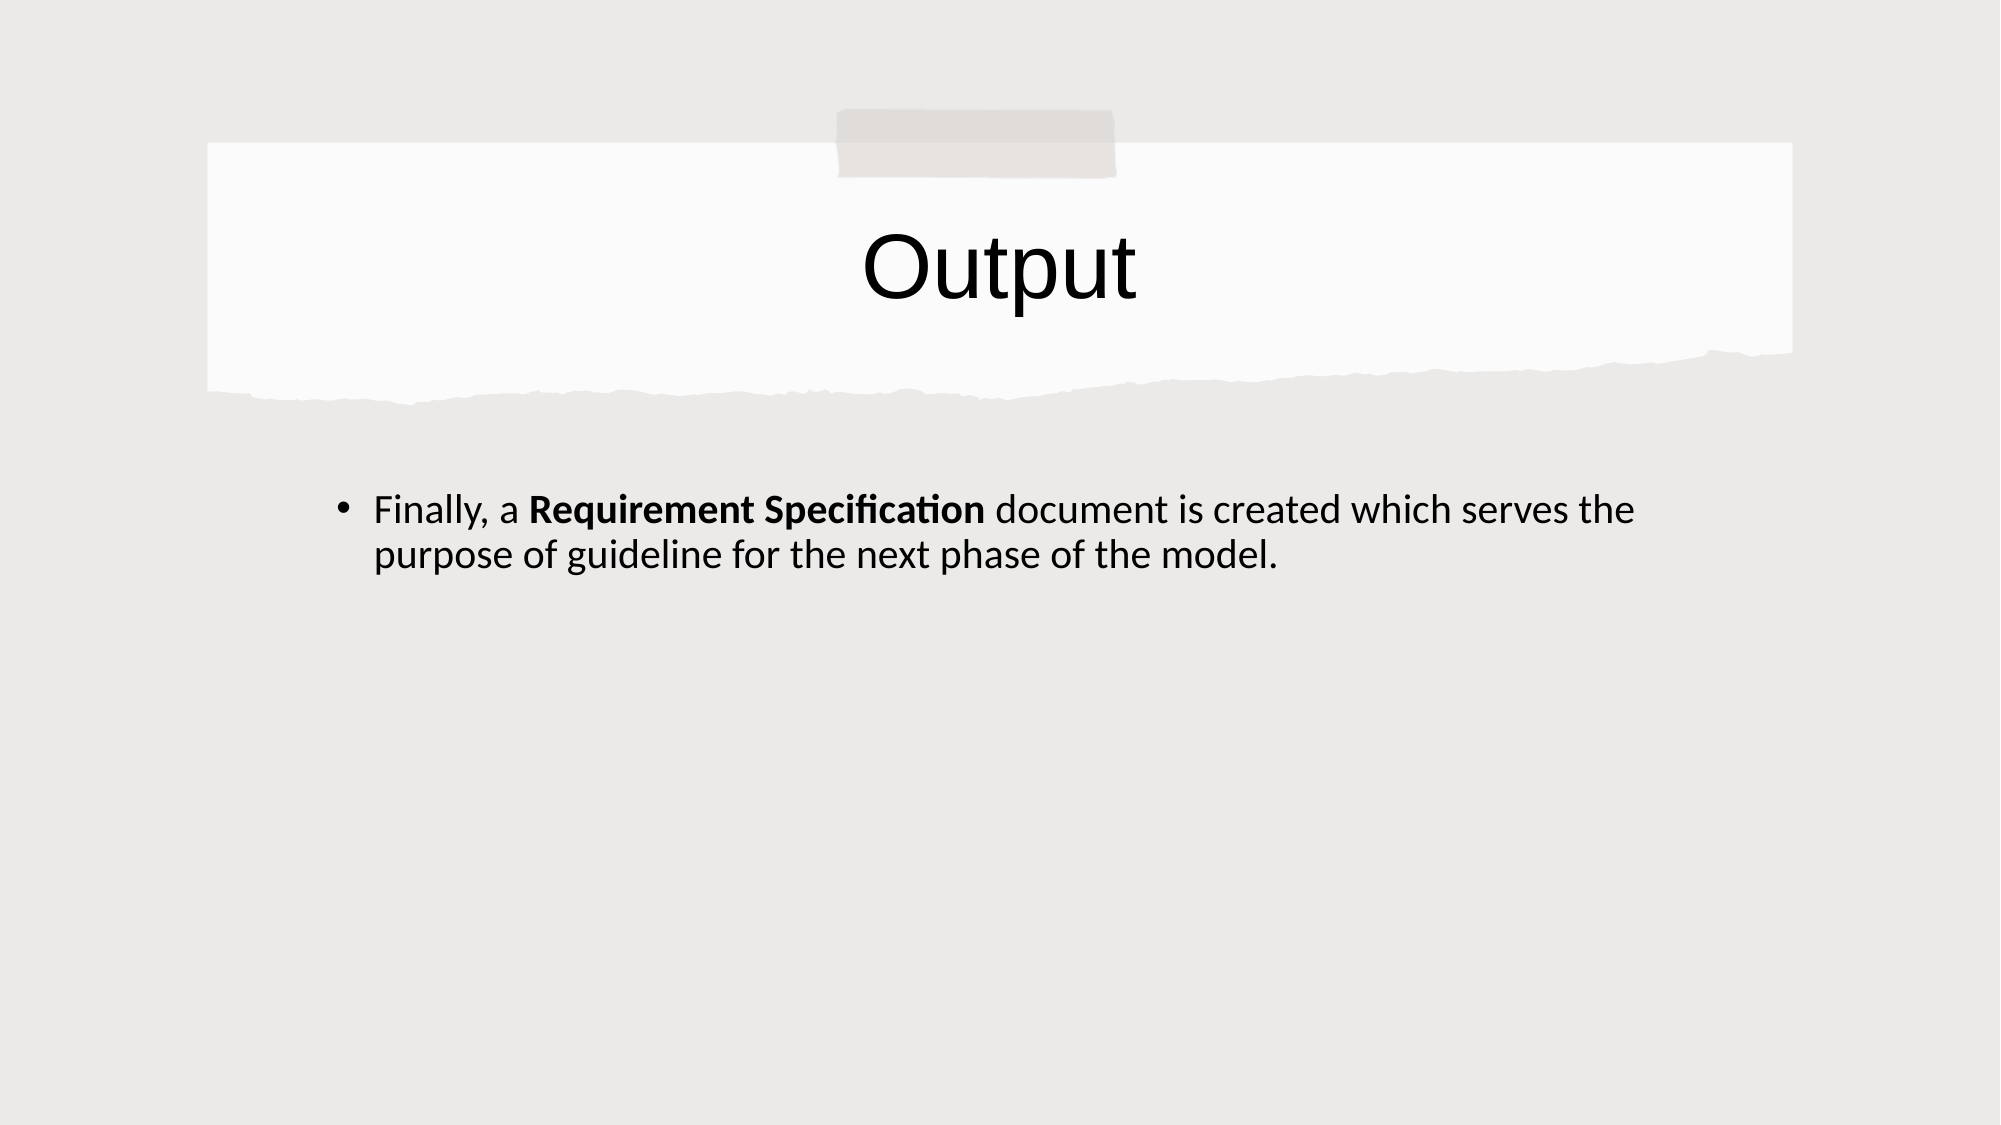

# Output
Finally, a Requirement Specification document is created which serves the purpose of guideline for the next phase of the model.